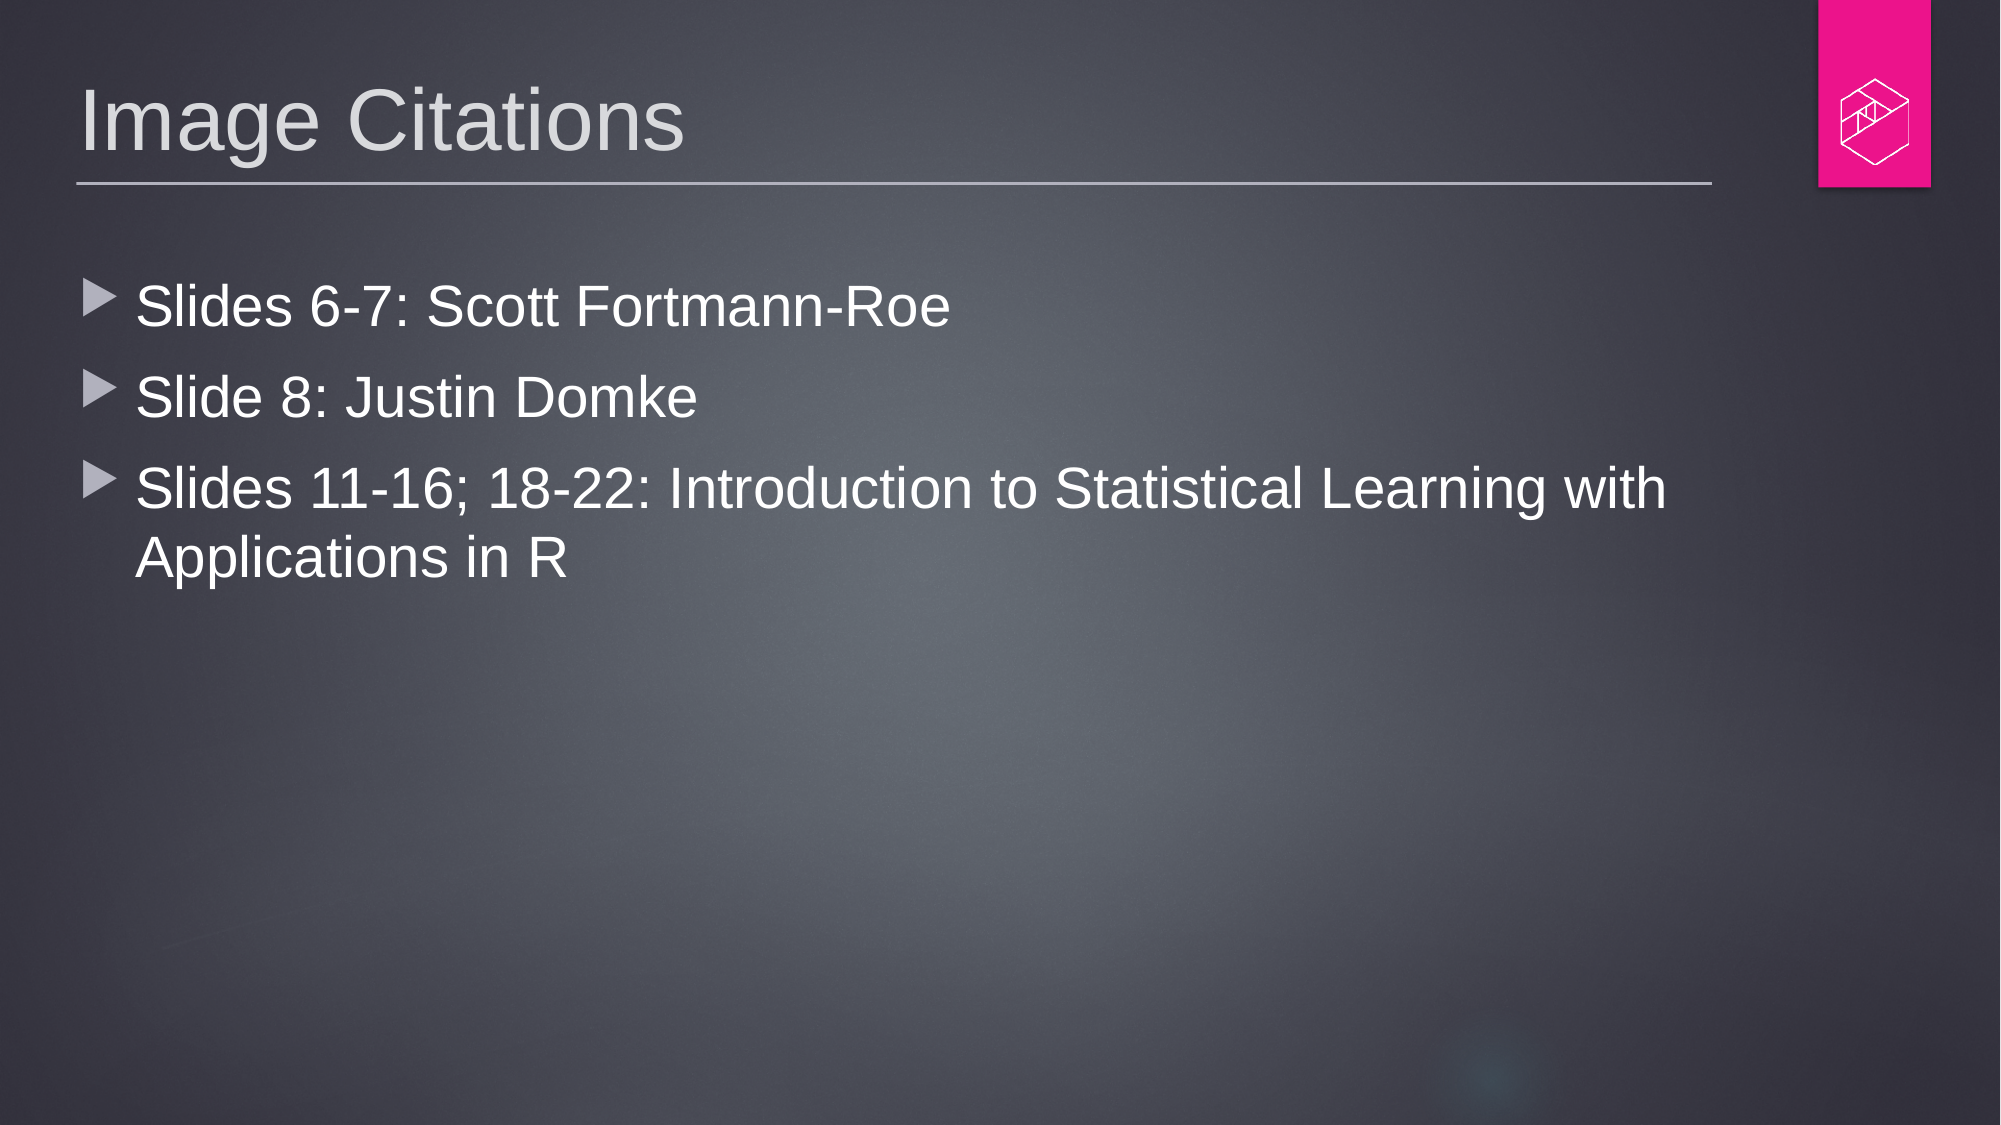

# Image Citations
Slides 6-7: Scott Fortmann-Roe
Slide 8: Justin Domke
Slides 11-16; 18-22: Introduction to Statistical Learning with Applications in R